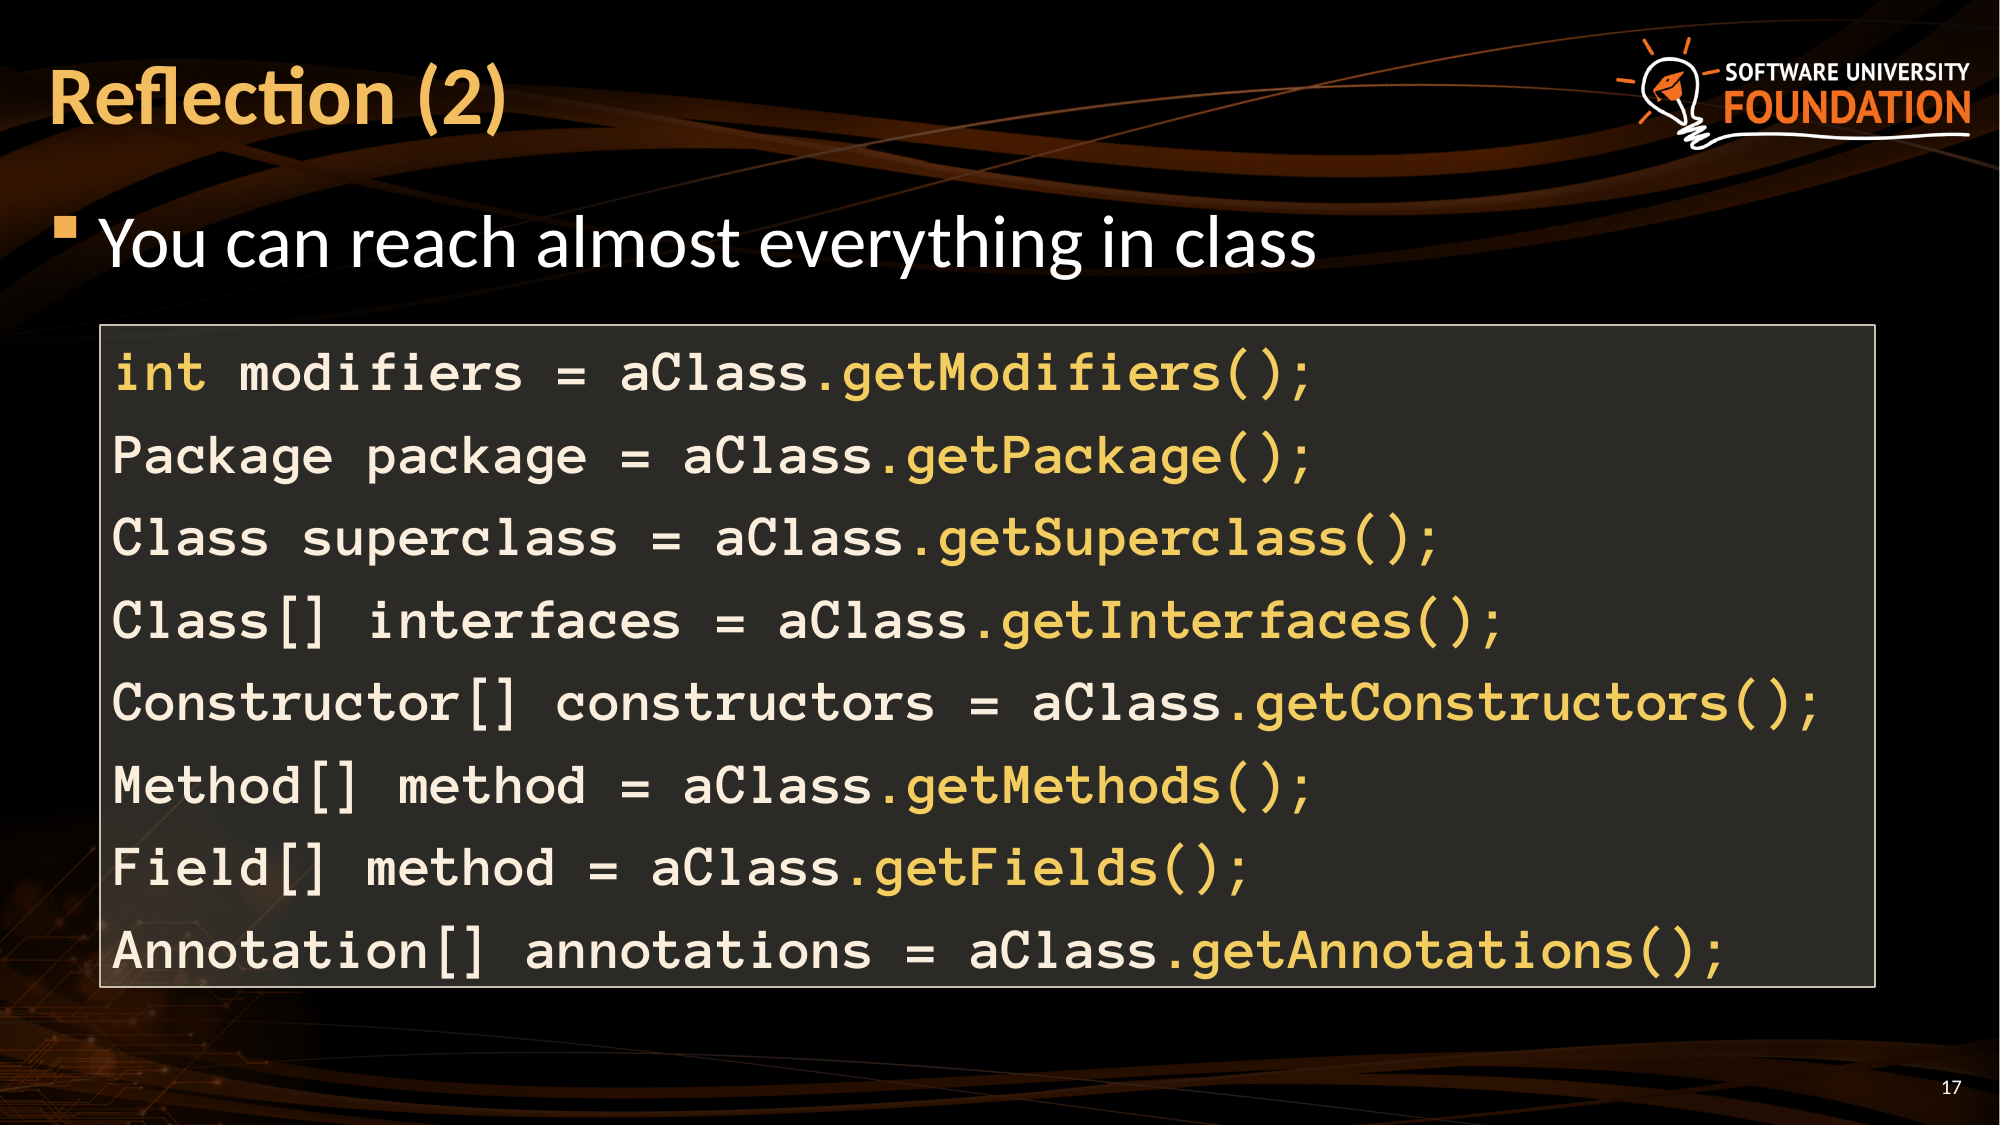

# Reflection (2)
You can reach almost everything in class

int modifiers = aClass.getModifiers();
Package package = aClass.getPackage();
Class superclass = aClass.getSuperclass();
Class[] interfaces = aClass.getInterfaces();
Constructor[] constructors = aClass.getConstructors();
Method[] method = aClass.getMethods();
Field[] method = aClass.getFields();
Annotation[] annotations = aClass.getAnnotations();
17